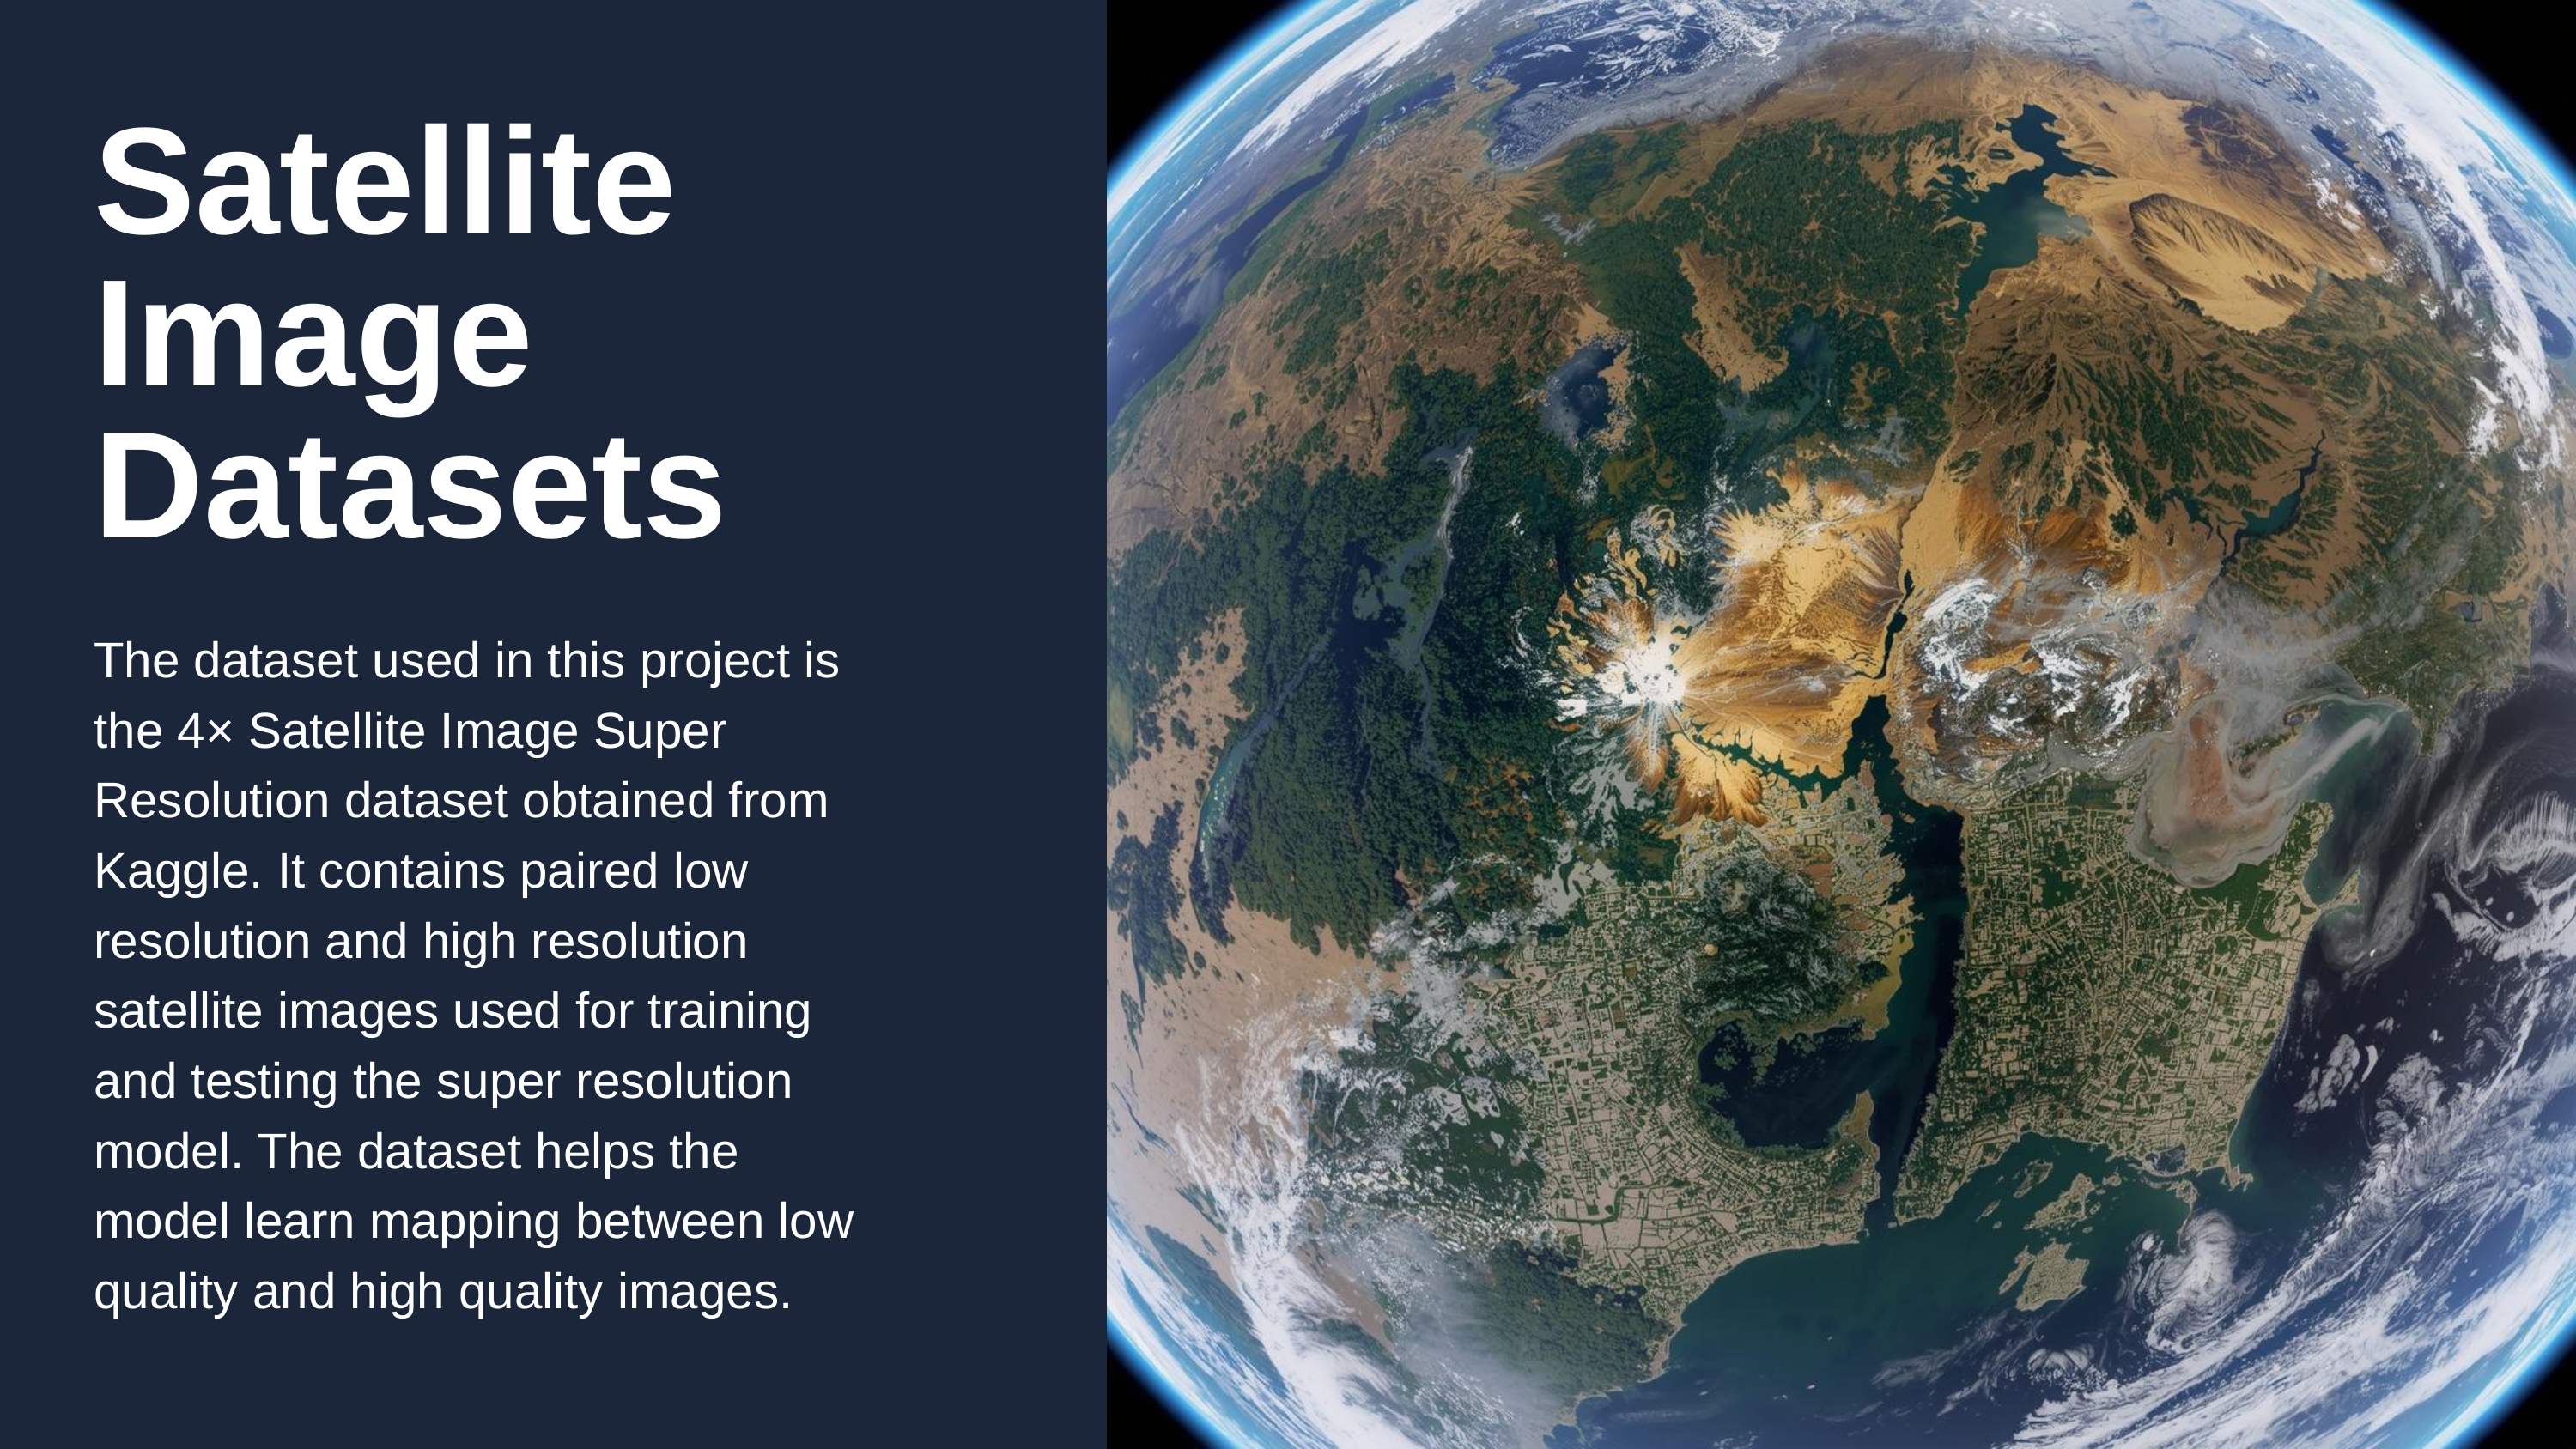

Satellite Image Datasets
The dataset used in this project is the 4× Satellite Image Super Resolution dataset obtained from Kaggle. It contains paired low resolution and high resolution satellite images used for training and testing the super resolution model. The dataset helps the model learn mapping between low quality and high quality images.